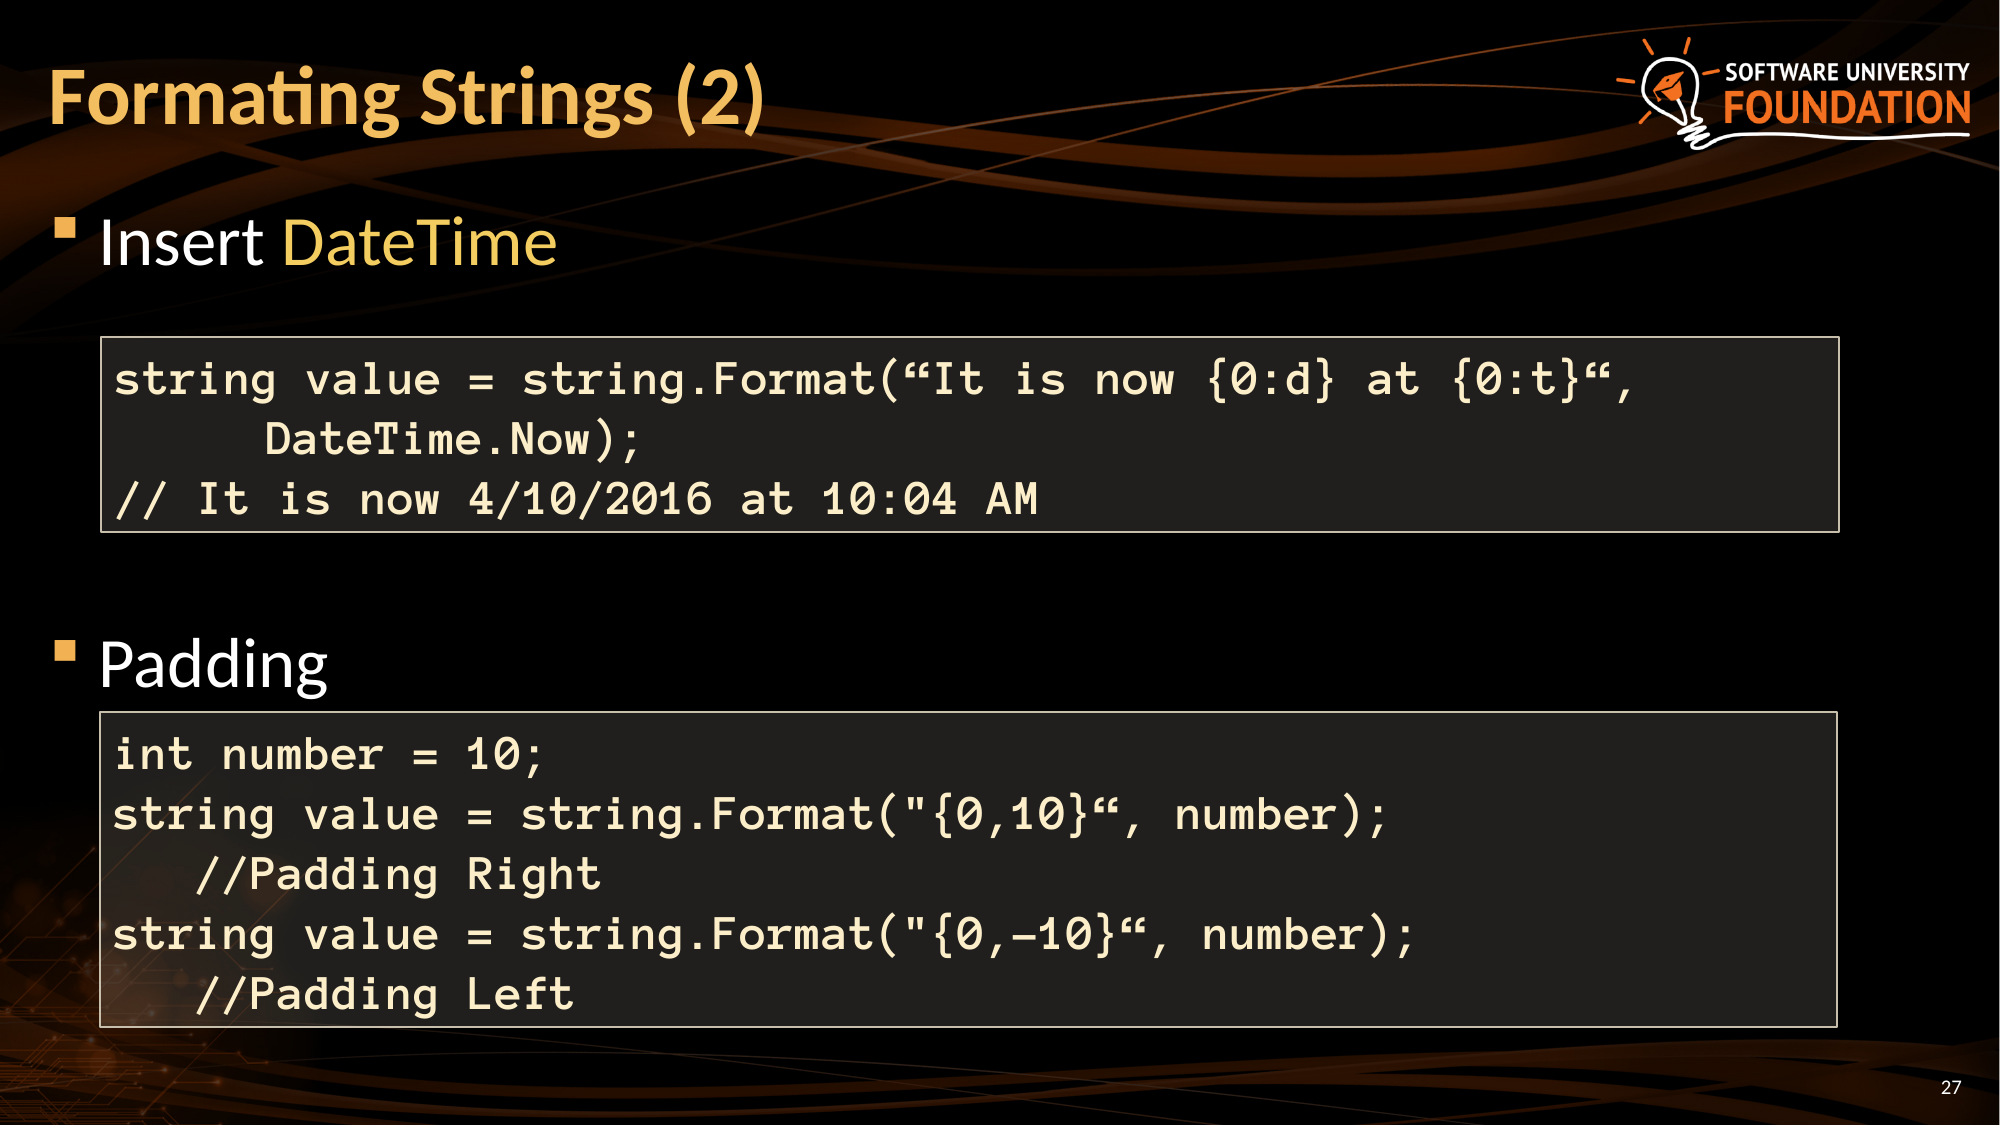

# Formating Strings (2)
Insert DateTime

Padding

string value = string.Format(“It is now {0:d} at {0:t}“, 		DateTime.Now);
// It is now 4/10/2016 at 10:04 AM
int number = 10;
string value = string.Format("{0,10}“, number);
   //Padding Right
string value = string.Format("{0,-10}“, number);
   //Padding Left
27